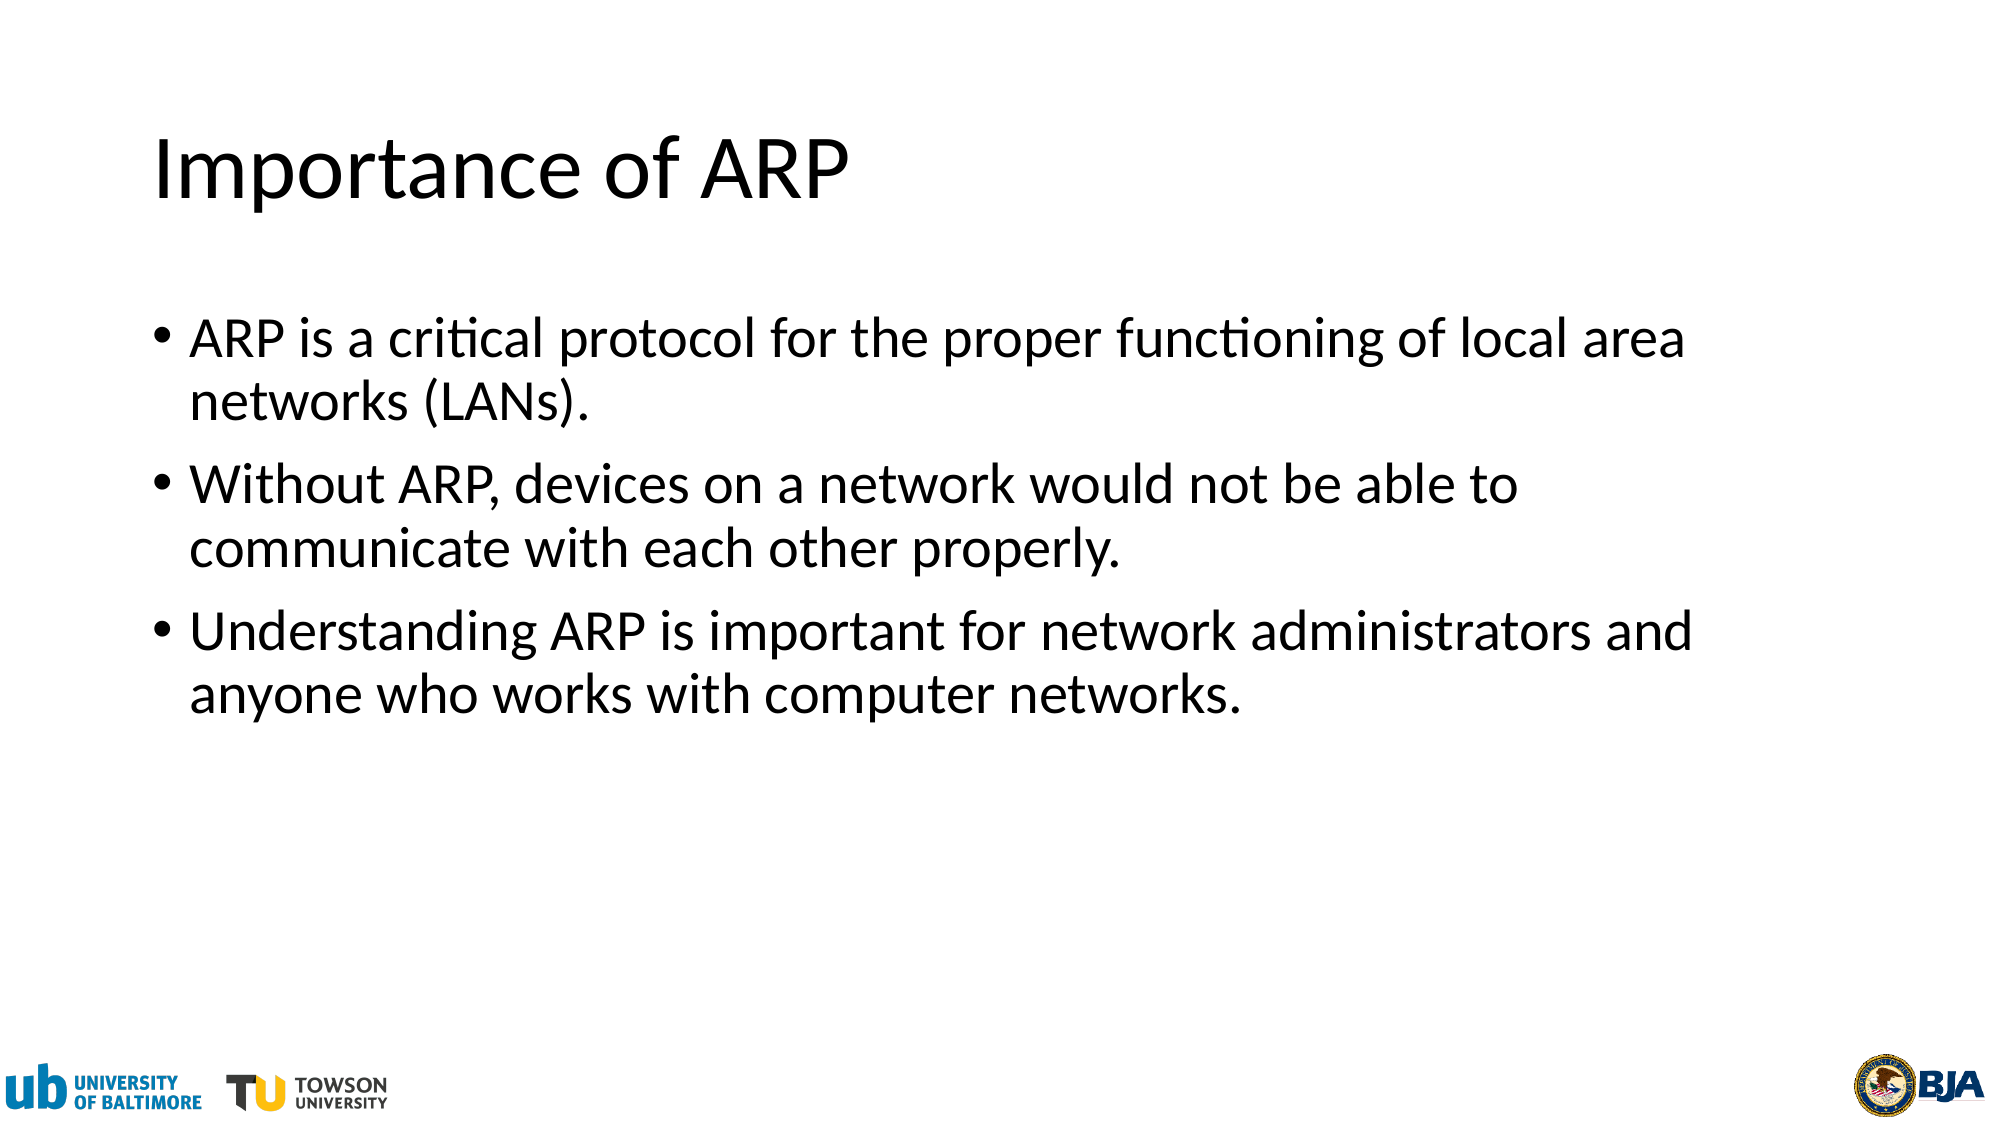

# Importance of ARP
ARP is a critical protocol for the proper functioning of local area networks (LANs).
Without ARP, devices on a network would not be able to communicate with each other properly.
Understanding ARP is important for network administrators and anyone who works with computer networks.